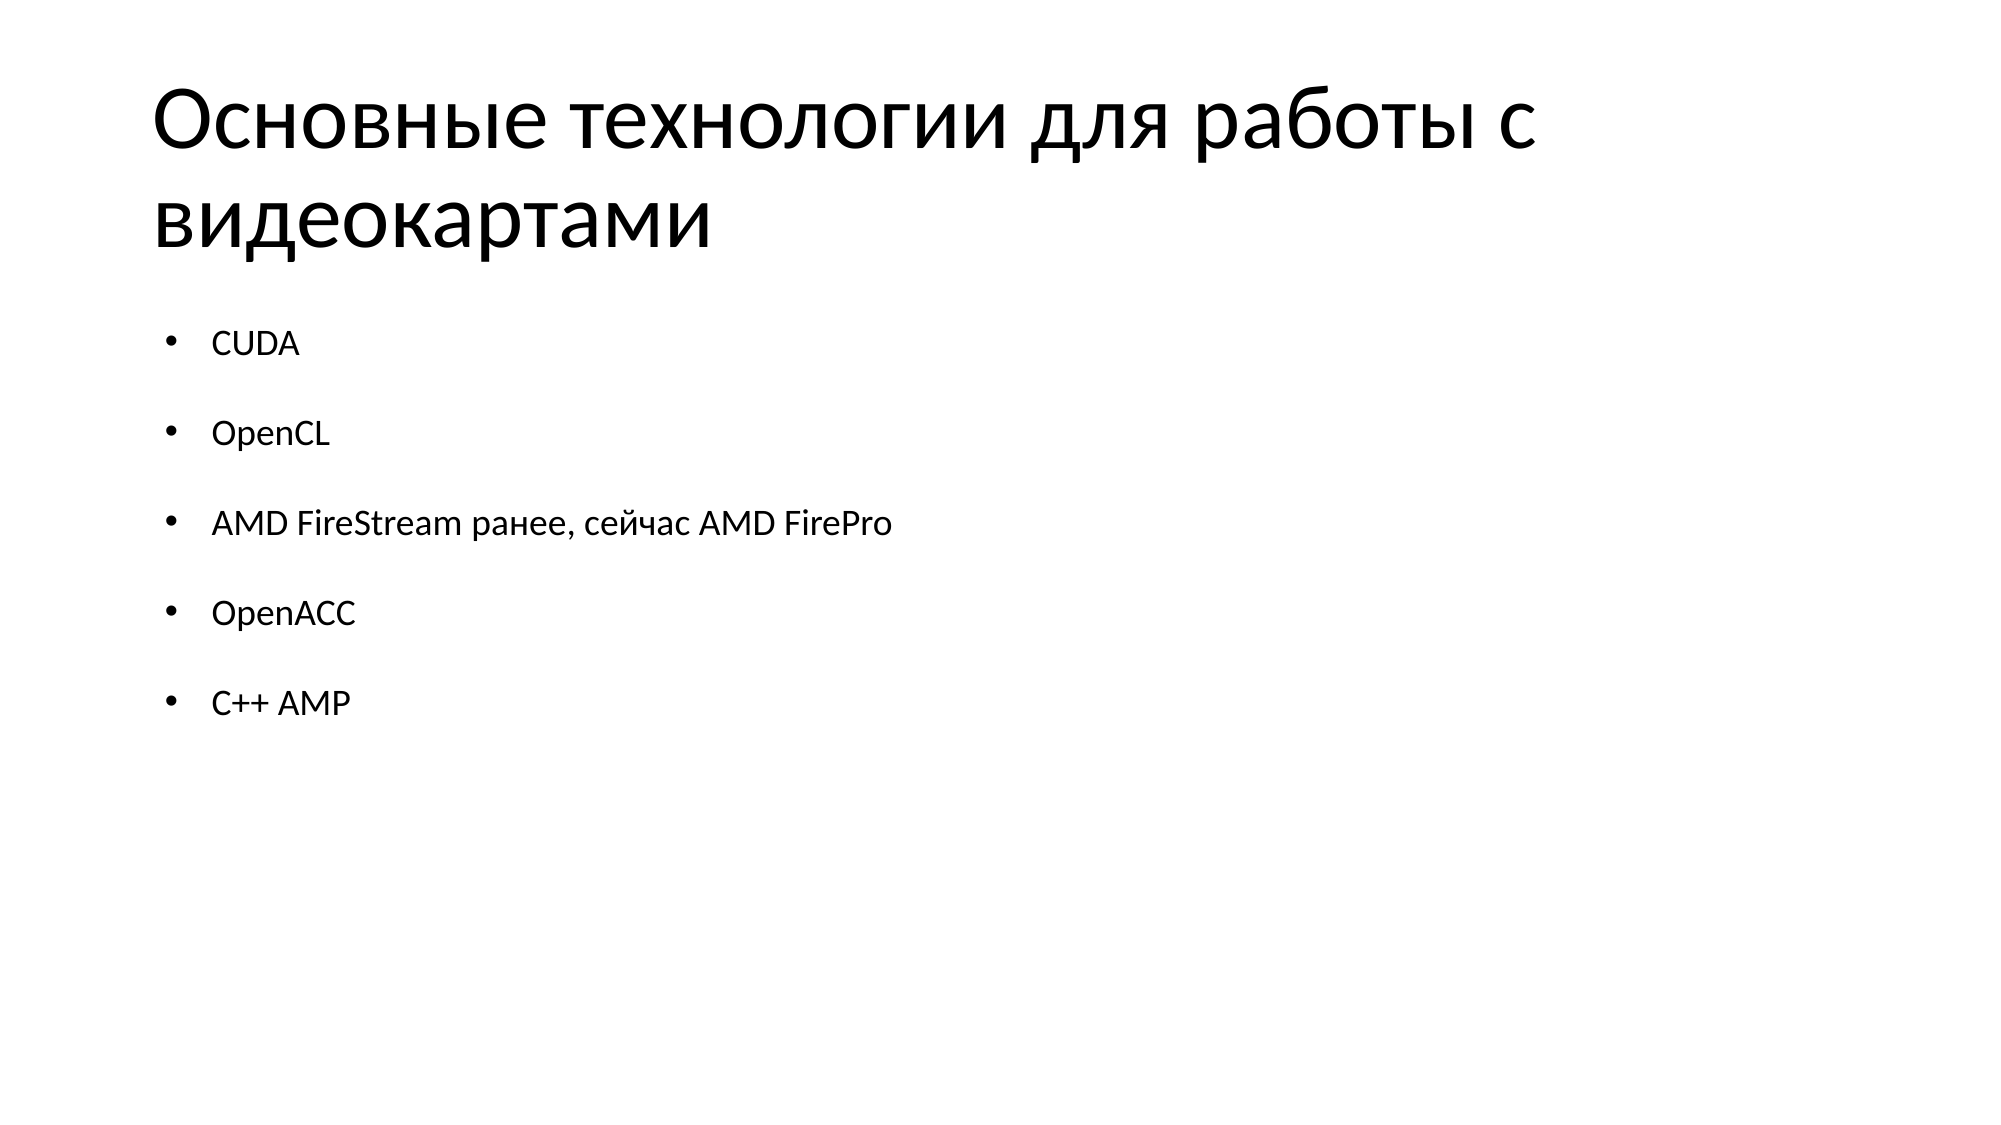

# Основные технологии для работы с видеокартами
CUDA

OpenCL

AMD FireStream ранее, сейчас AMD FirePro

OpenACC

C++ AMP